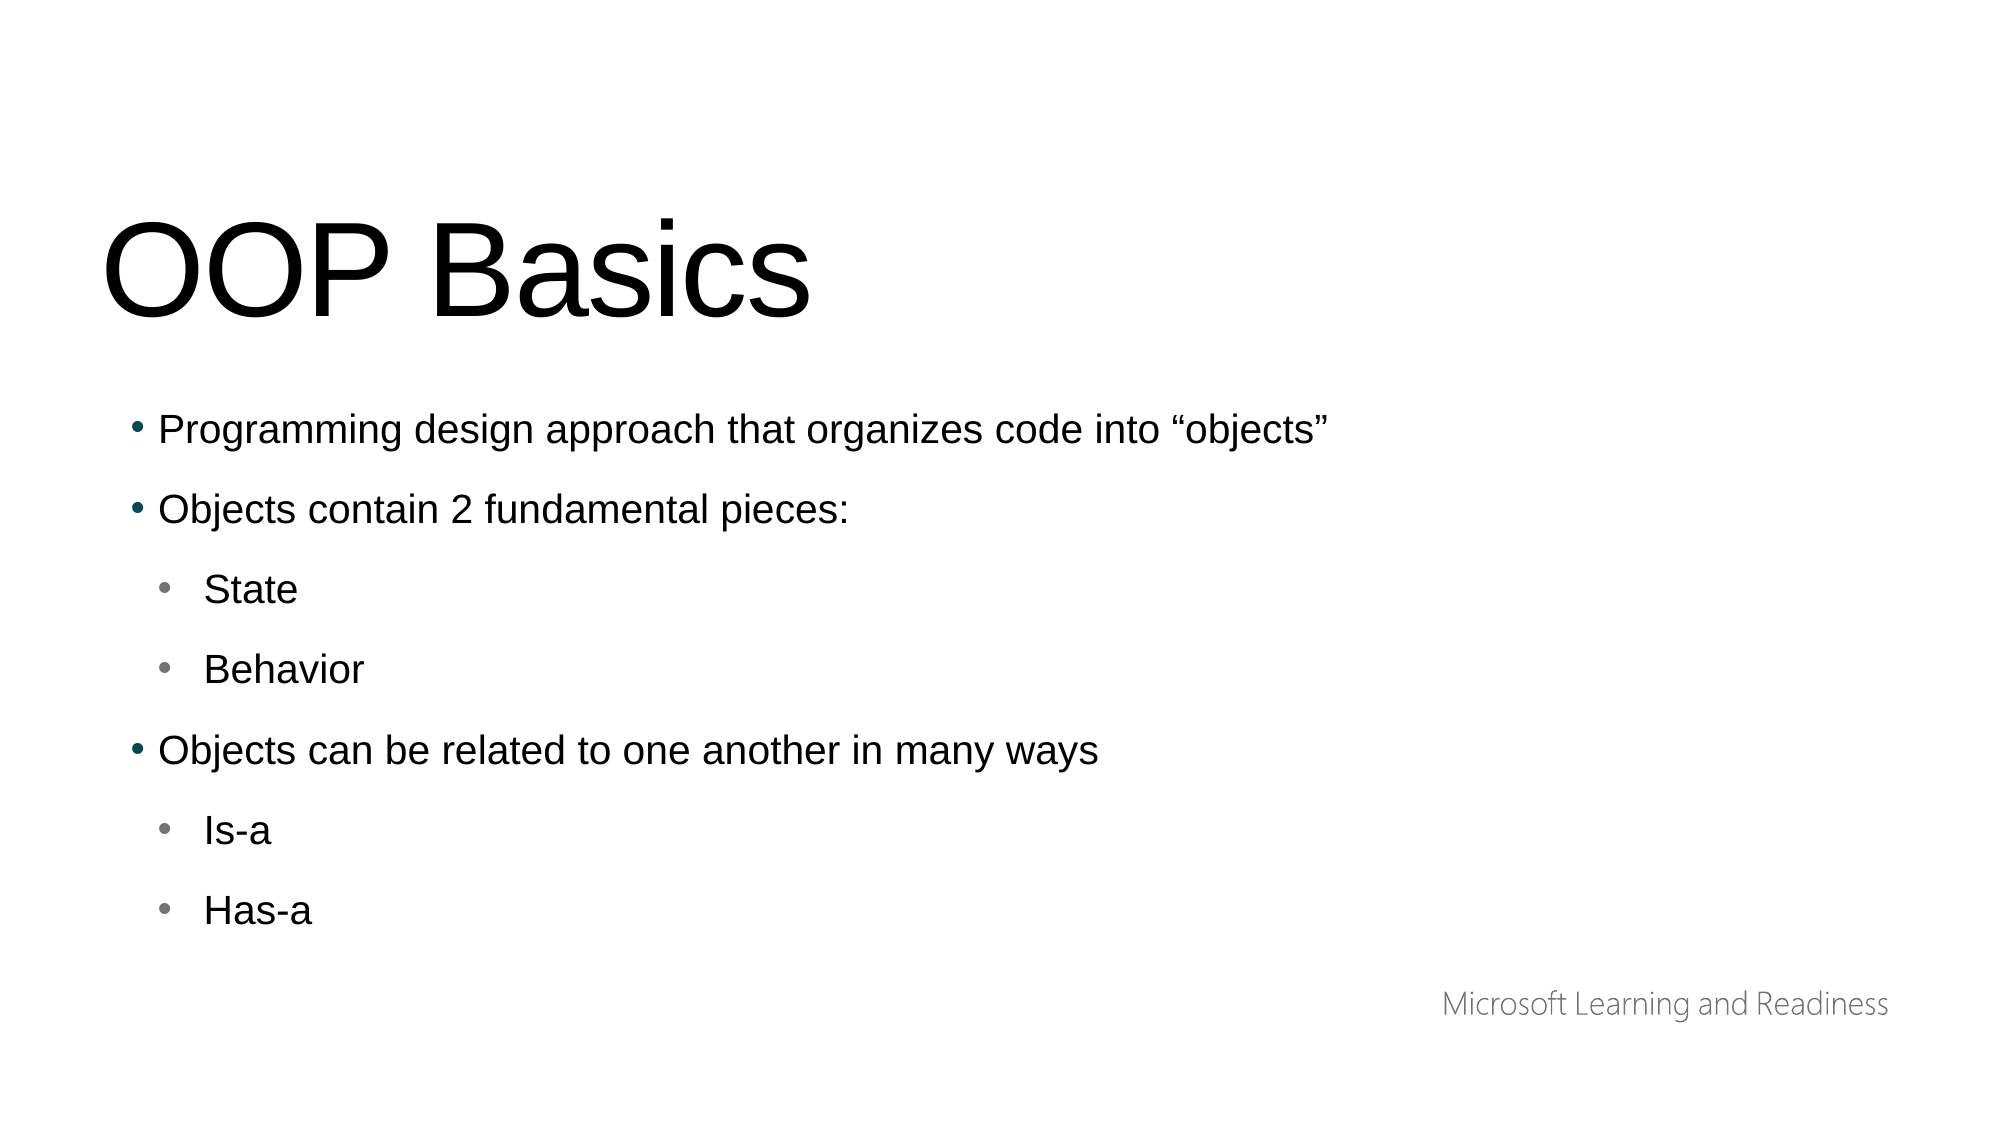

OOP Basics
Programming design approach that organizes code into “objects”
Objects contain 2 fundamental pieces:
State
Behavior
Objects can be related to one another in many ways
Is-a
Has-a